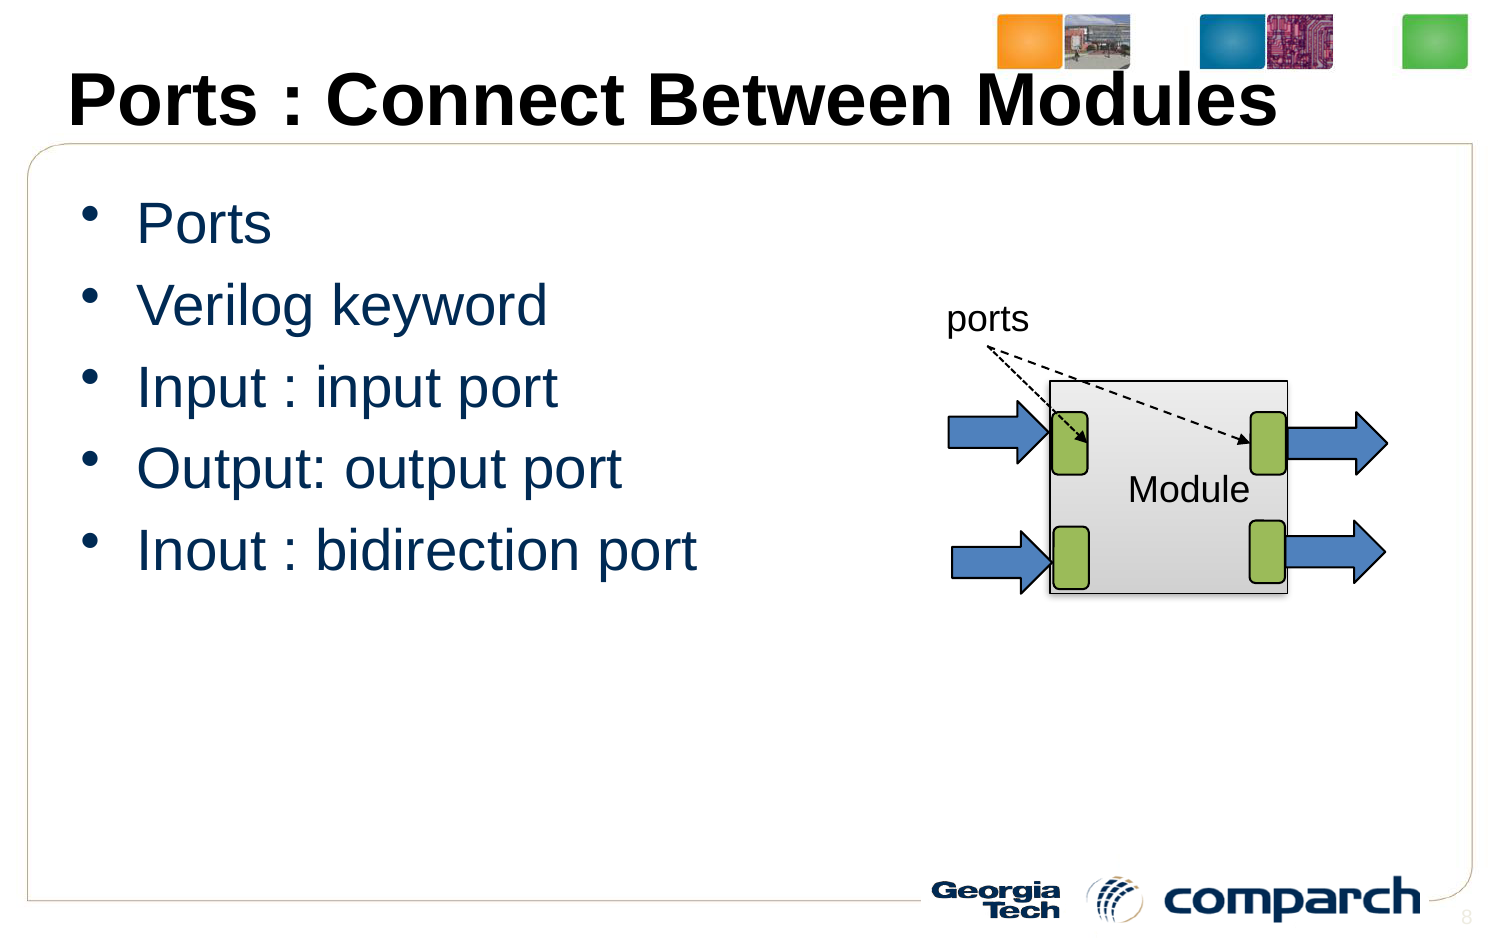

# Ports : Connect Between Modules
Ports
Verilog keyword
Input : input port
Output: output port
Inout : bidirection port

ports
      Module

8